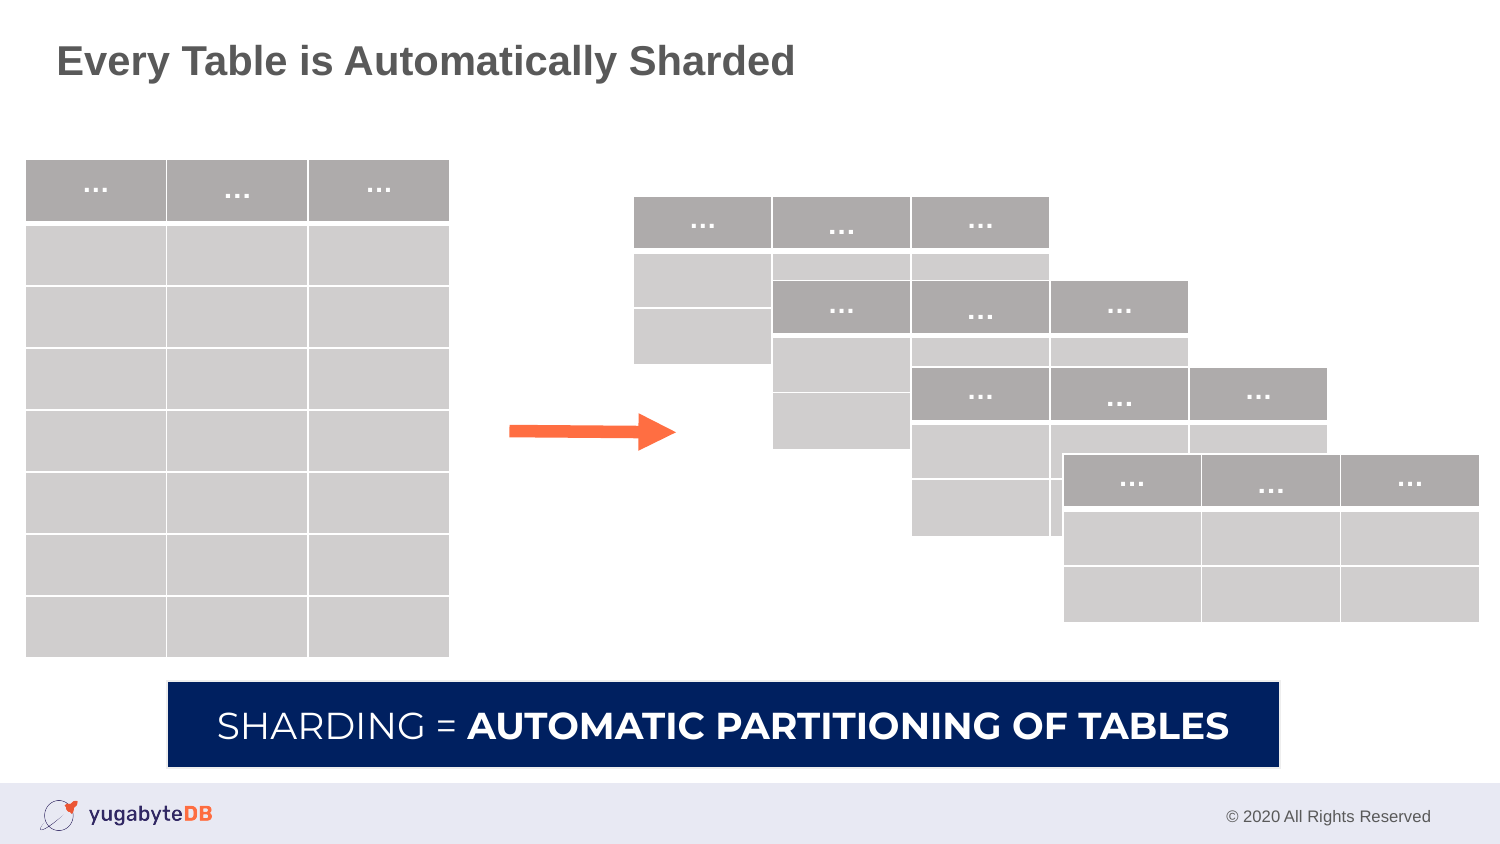

# Every Table is Automatically Sharded
| … | … | … |
| --- | --- | --- |
|  |  |  |
|  |  |  |
|  |  |  |
|  |  |  |
|  |  |  |
|  |  |  |
|  |  |  |
| … | … | … |
| --- | --- | --- |
|  |  |  |
|  |  |  |
| … | … | … |
| --- | --- | --- |
|  |  |  |
|  |  |  |
| … | … | … |
| --- | --- | --- |
|  |  |  |
|  |  |  |
| … | … | … |
| --- | --- | --- |
|  |  |  |
|  |  |  |
SHARDING = AUTOMATIC PARTITIONING OF TABLES
tablet 1’